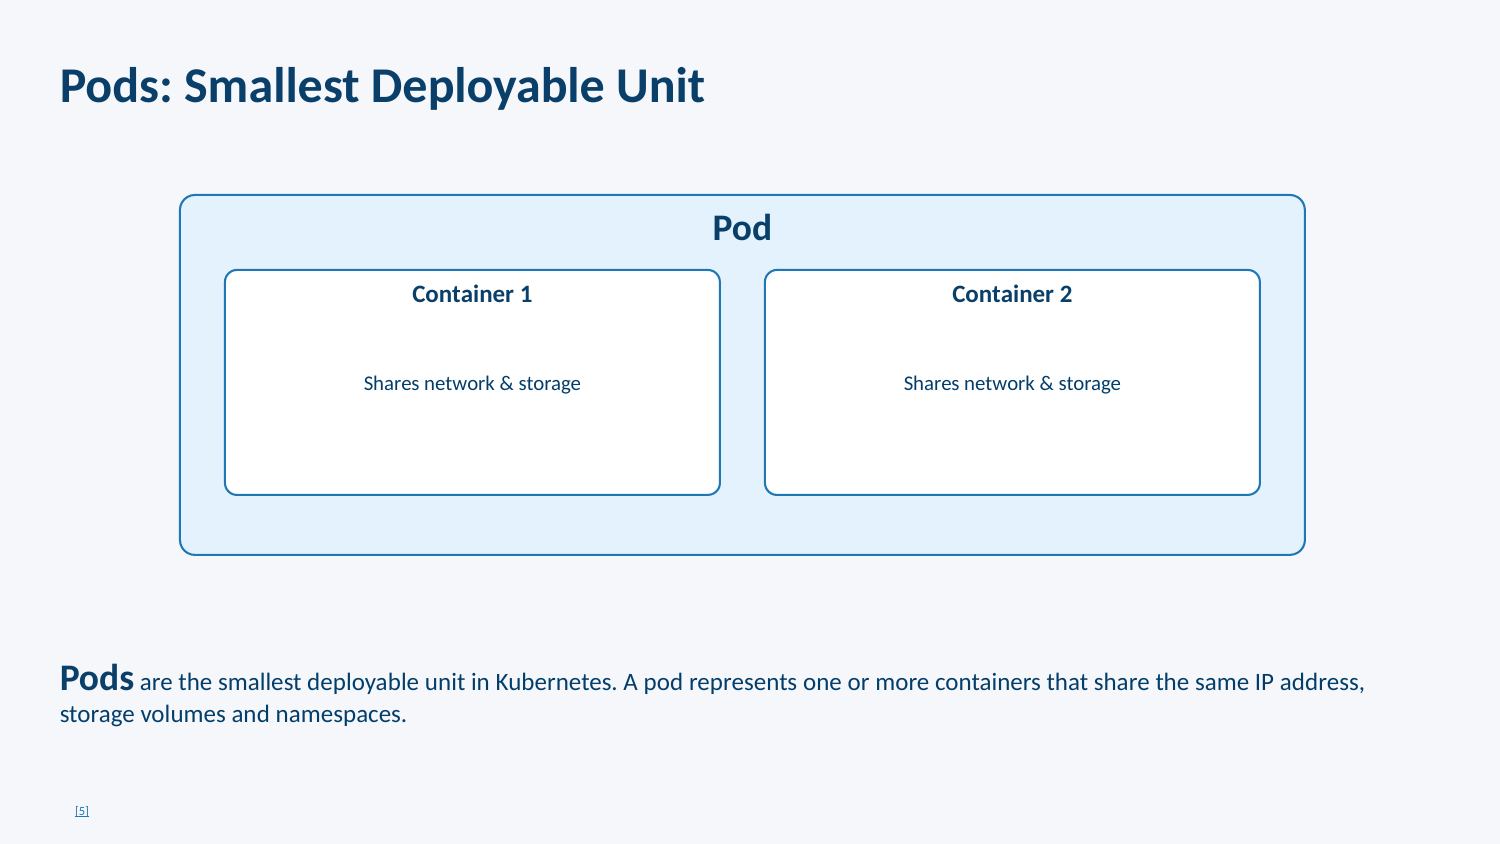

Pods: Smallest Deployable Unit

Pod

Container 1

Container 2
Shares network & storage
Shares network & storage
Pods are the smallest deployable unit in Kubernetes. A pod represents one or more containers that share the same IP address, storage volumes and namespaces.
[5]